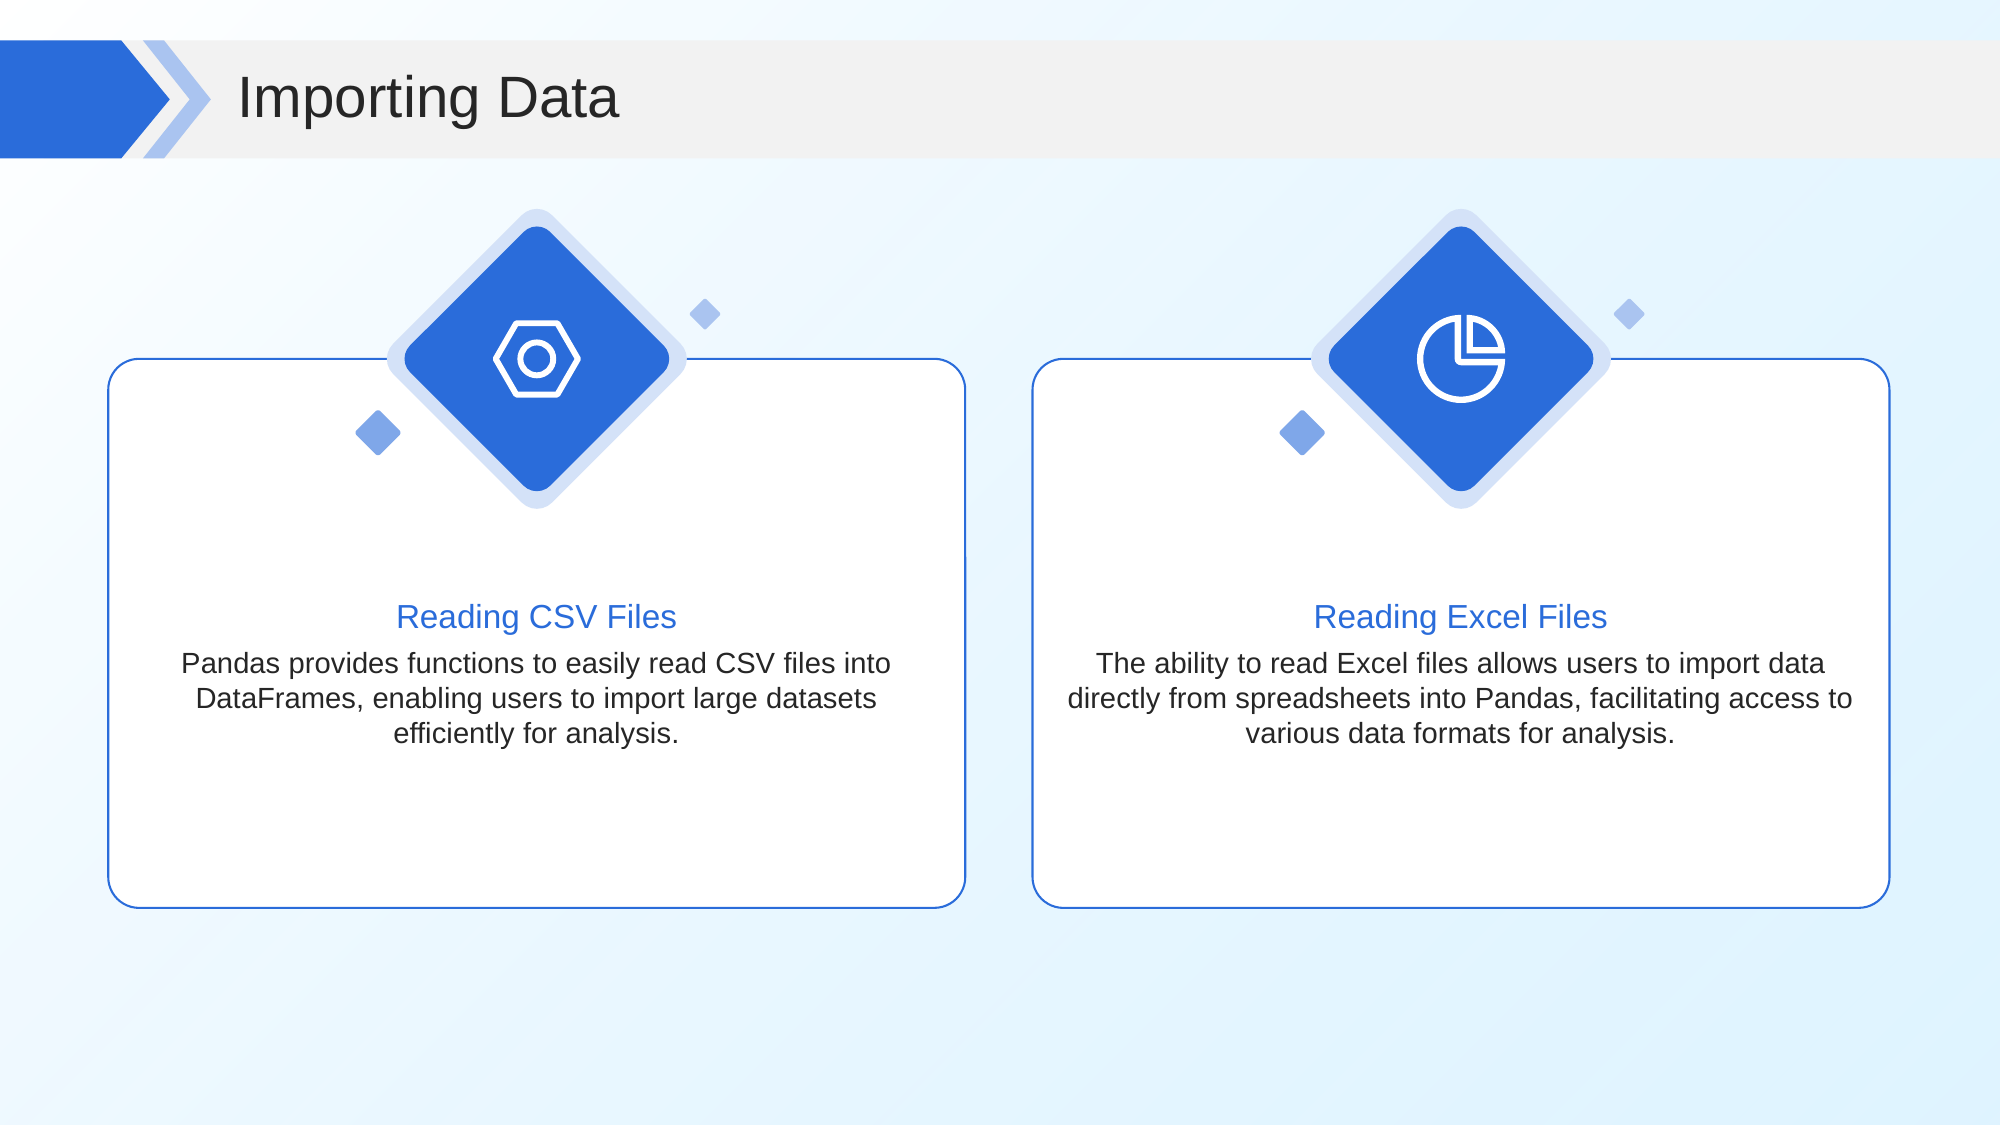

Importing Data

Reading CSV Files
Reading Excel Files
Pandas provides functions to easily read CSV files into DataFrames, enabling users to import large datasets efficiently for analysis.
The ability to read Excel files allows users to import data directly from spreadsheets into Pandas, facilitating access to various data formats for analysis.